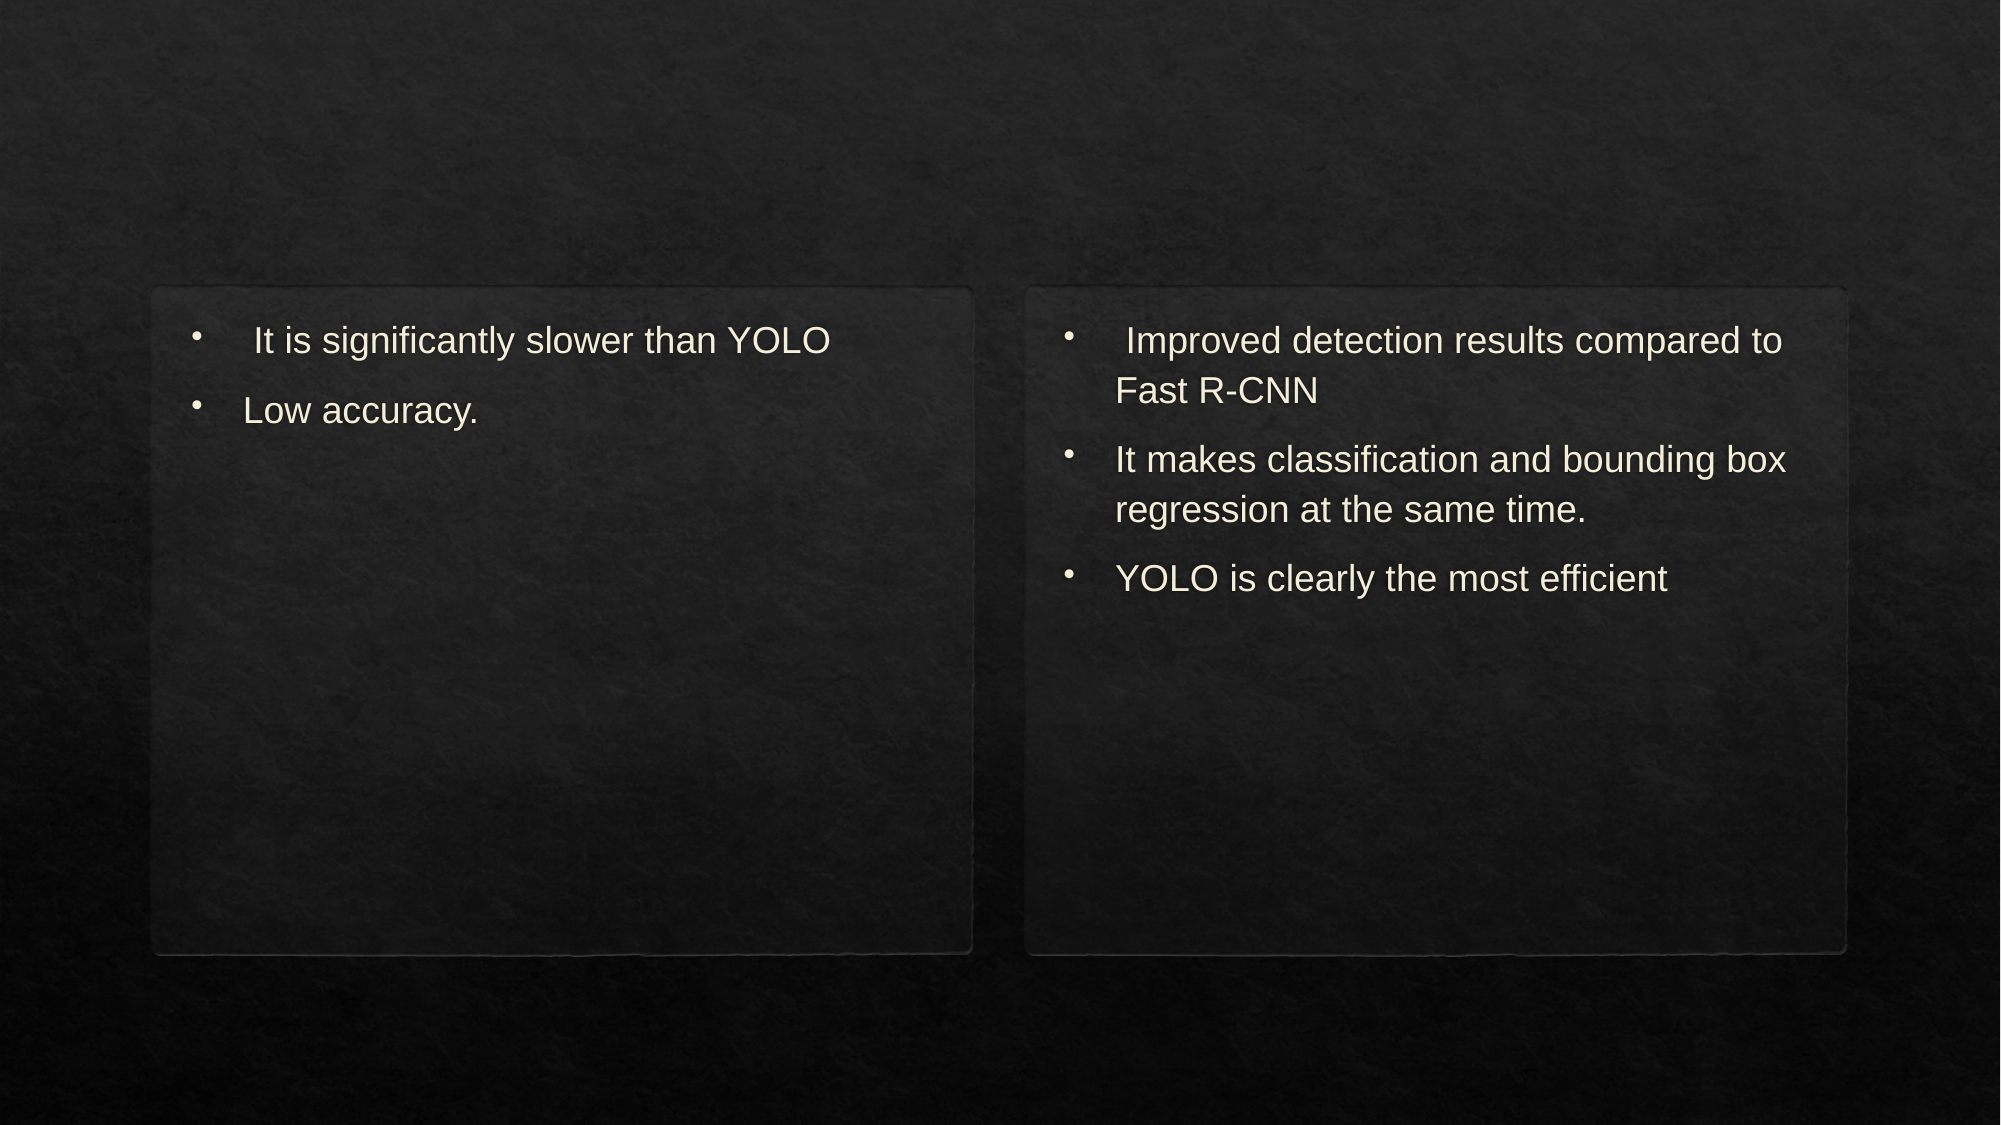

It is significantly slower than YOLO
Low accuracy.
 Improved detection results compared to Fast R-CNN
It makes classification and bounding box regression at the same time.
YOLO is clearly the most efficient